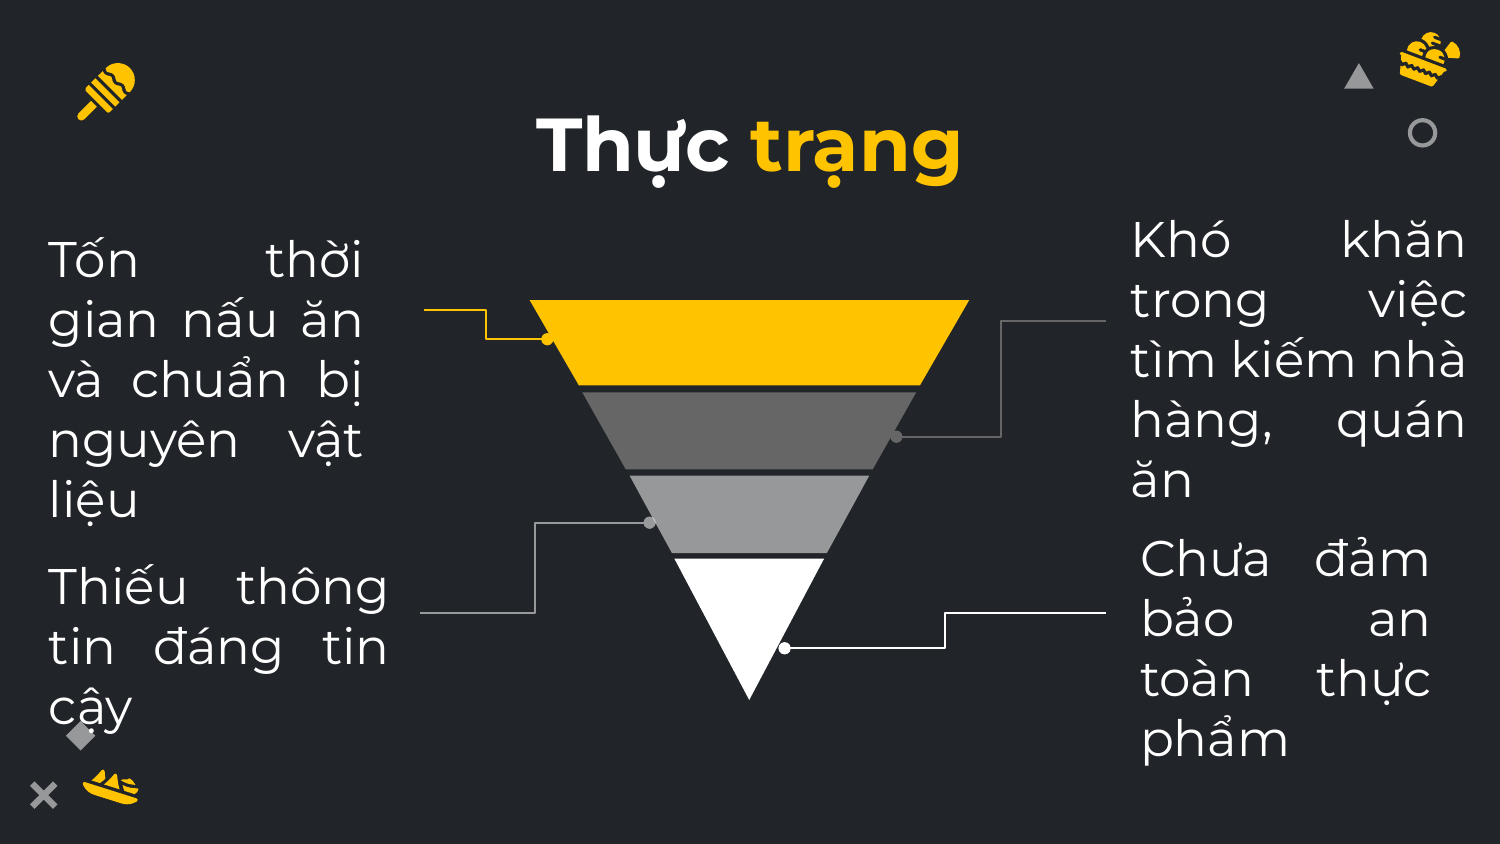

# Thực trạng
Tốn thời gian nấu ăn và chuẩn bị nguyên vật liệu

Khó khăn trong việc tìm kiếm nhà hàng, quán ăn
Thiếu thông tin đáng tin cậy
Chưa đảm bảo an toàn thực phẩm